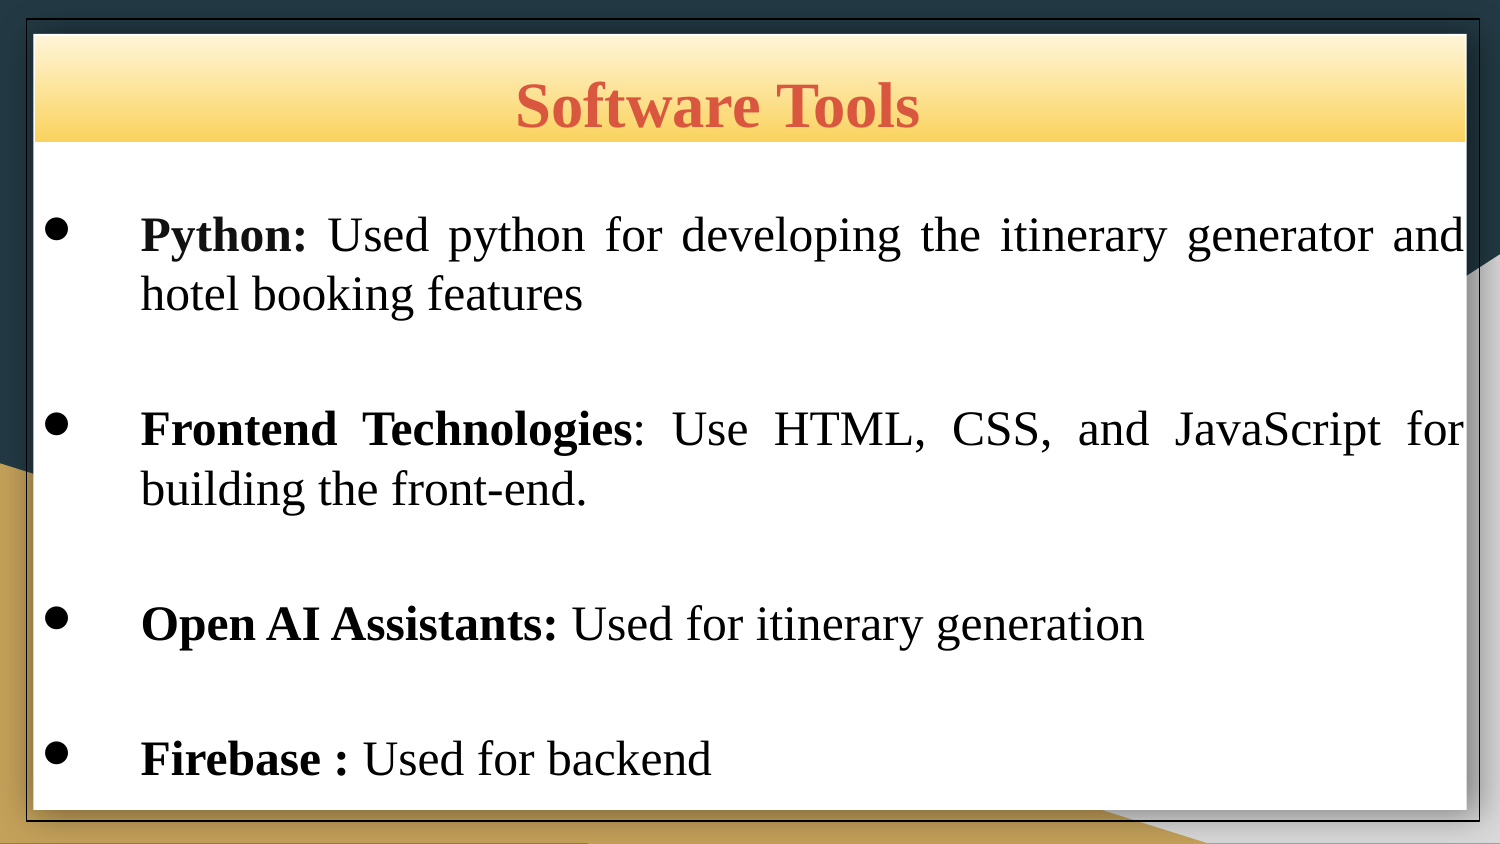

Python: Used python for developing the itinerary generator and hotel booking features

Frontend Technologies: Use HTML, CSS, and JavaScript for building the front-end.

Open AI Assistants: Used for itinerary generation

Firebase : Used for backend

# Software tools

                                            Software Tools